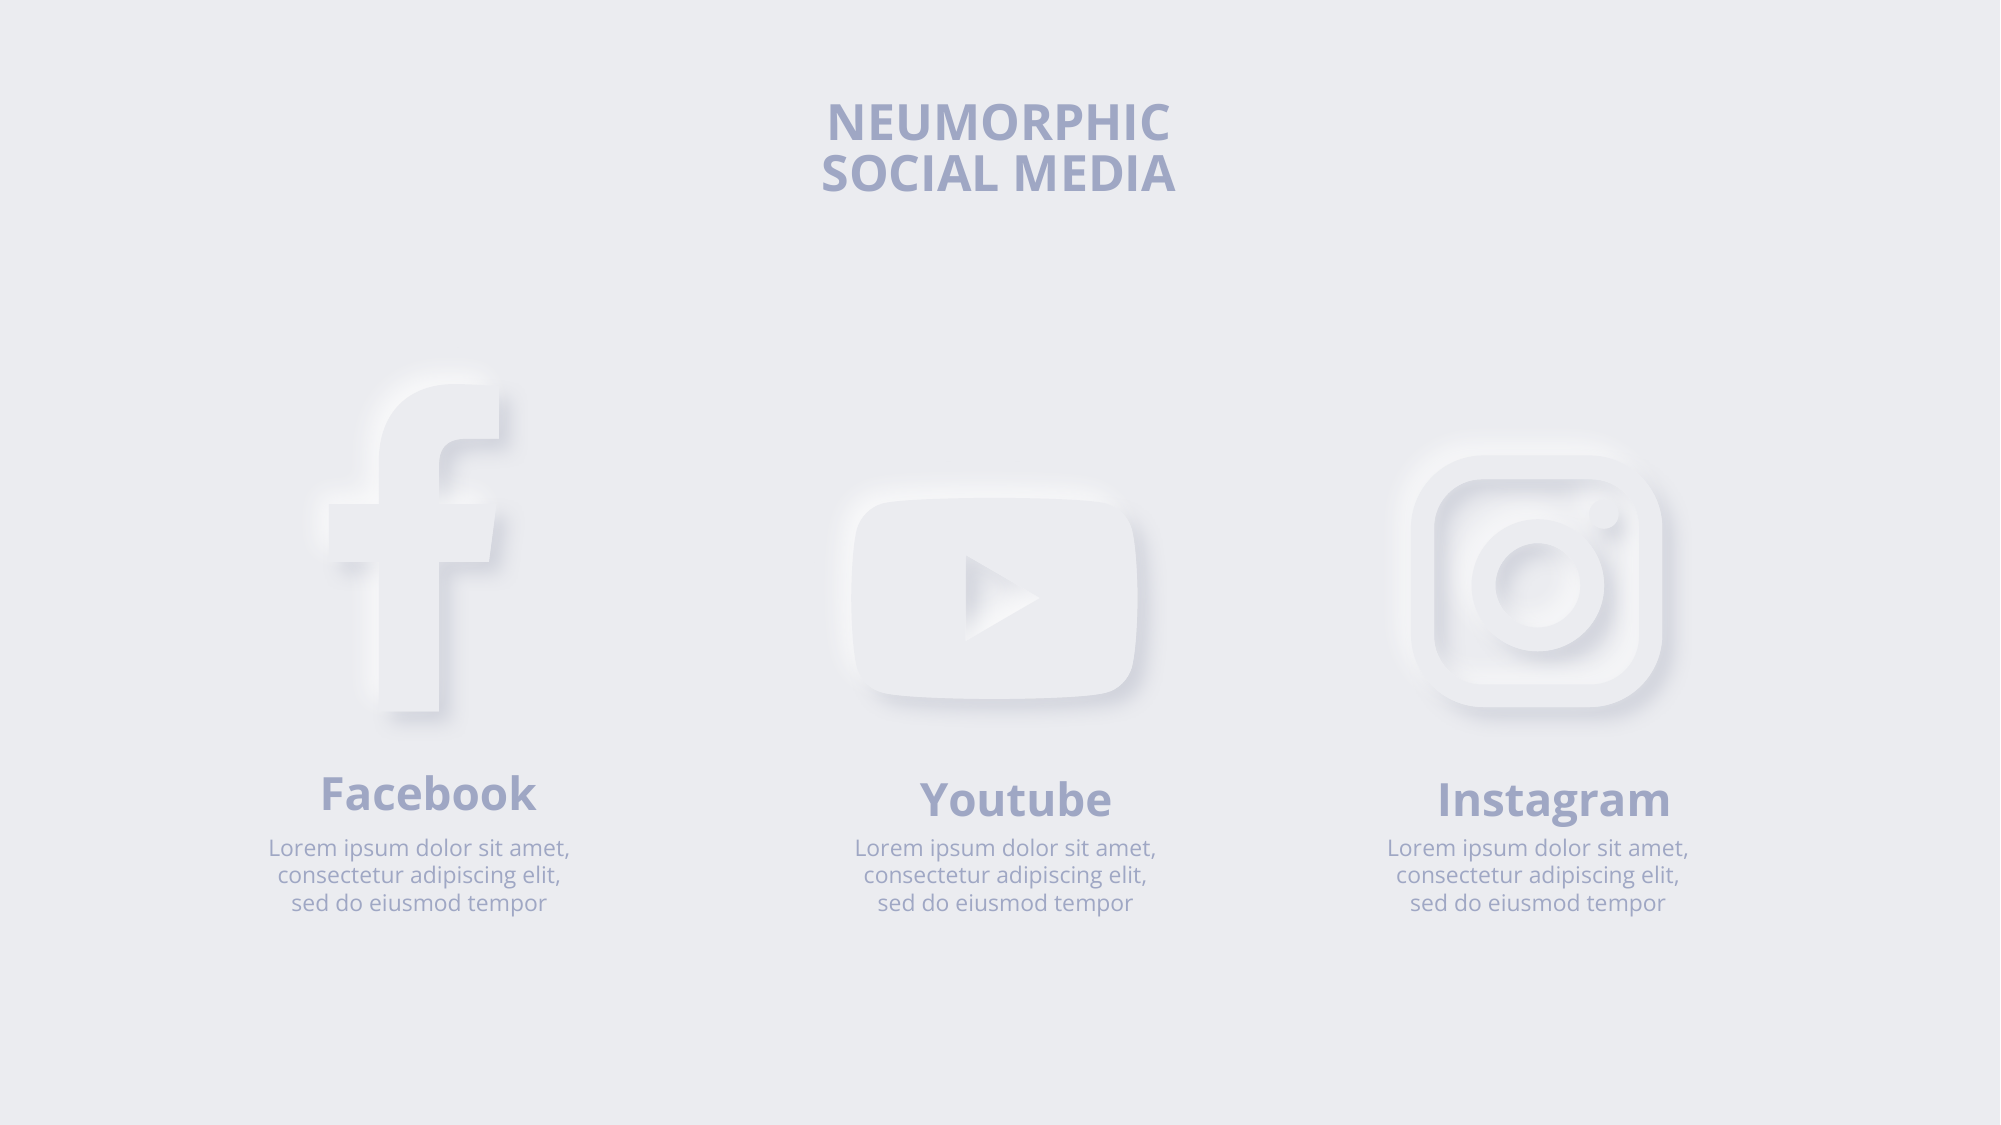

NEUMORPHIC
SOCIAL MEDIA

Facebook
Youtube
Instagram
Lorem ipsum dolor sit amet, consectetur adipiscing elit, sed do eiusmod tempor
Lorem ipsum dolor sit amet, consectetur adipiscing elit, sed do eiusmod tempor
Lorem ipsum dolor sit amet, consectetur adipiscing elit, sed do eiusmod tempor